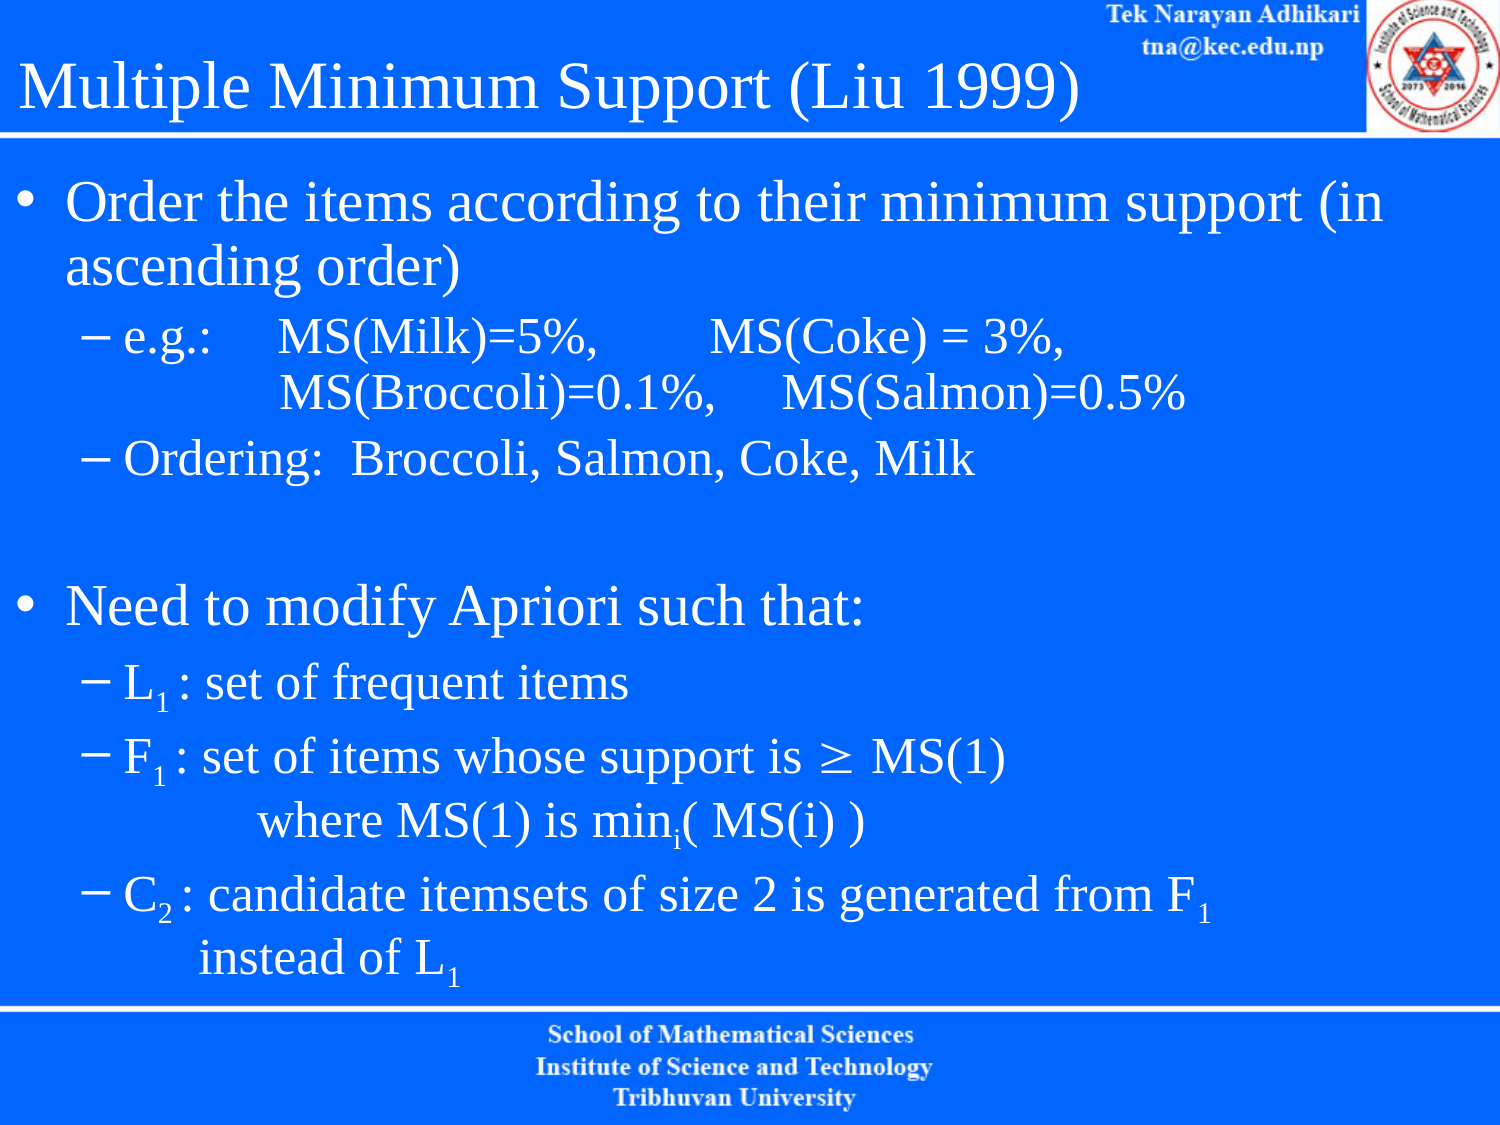

# Multiple Minimum Support (Liu 1999)
Order the items according to their minimum support (in ascending order)
e.g.:     MS(Milk)=5%,   	    MS(Coke) = 3%,
            MS(Broccoli)=0.1%,     MS(Salmon)=0.5%
Ordering:  Broccoli, Salmon, Coke, Milk

Need to modify Apriori such that:
L1 : set of frequent items
F1 : set of items whose support is ≥ MS(1)
		where MS(1) is mini( MS(i) )
C2 : candidate itemsets of size 2 is generated from F1
          instead of L1